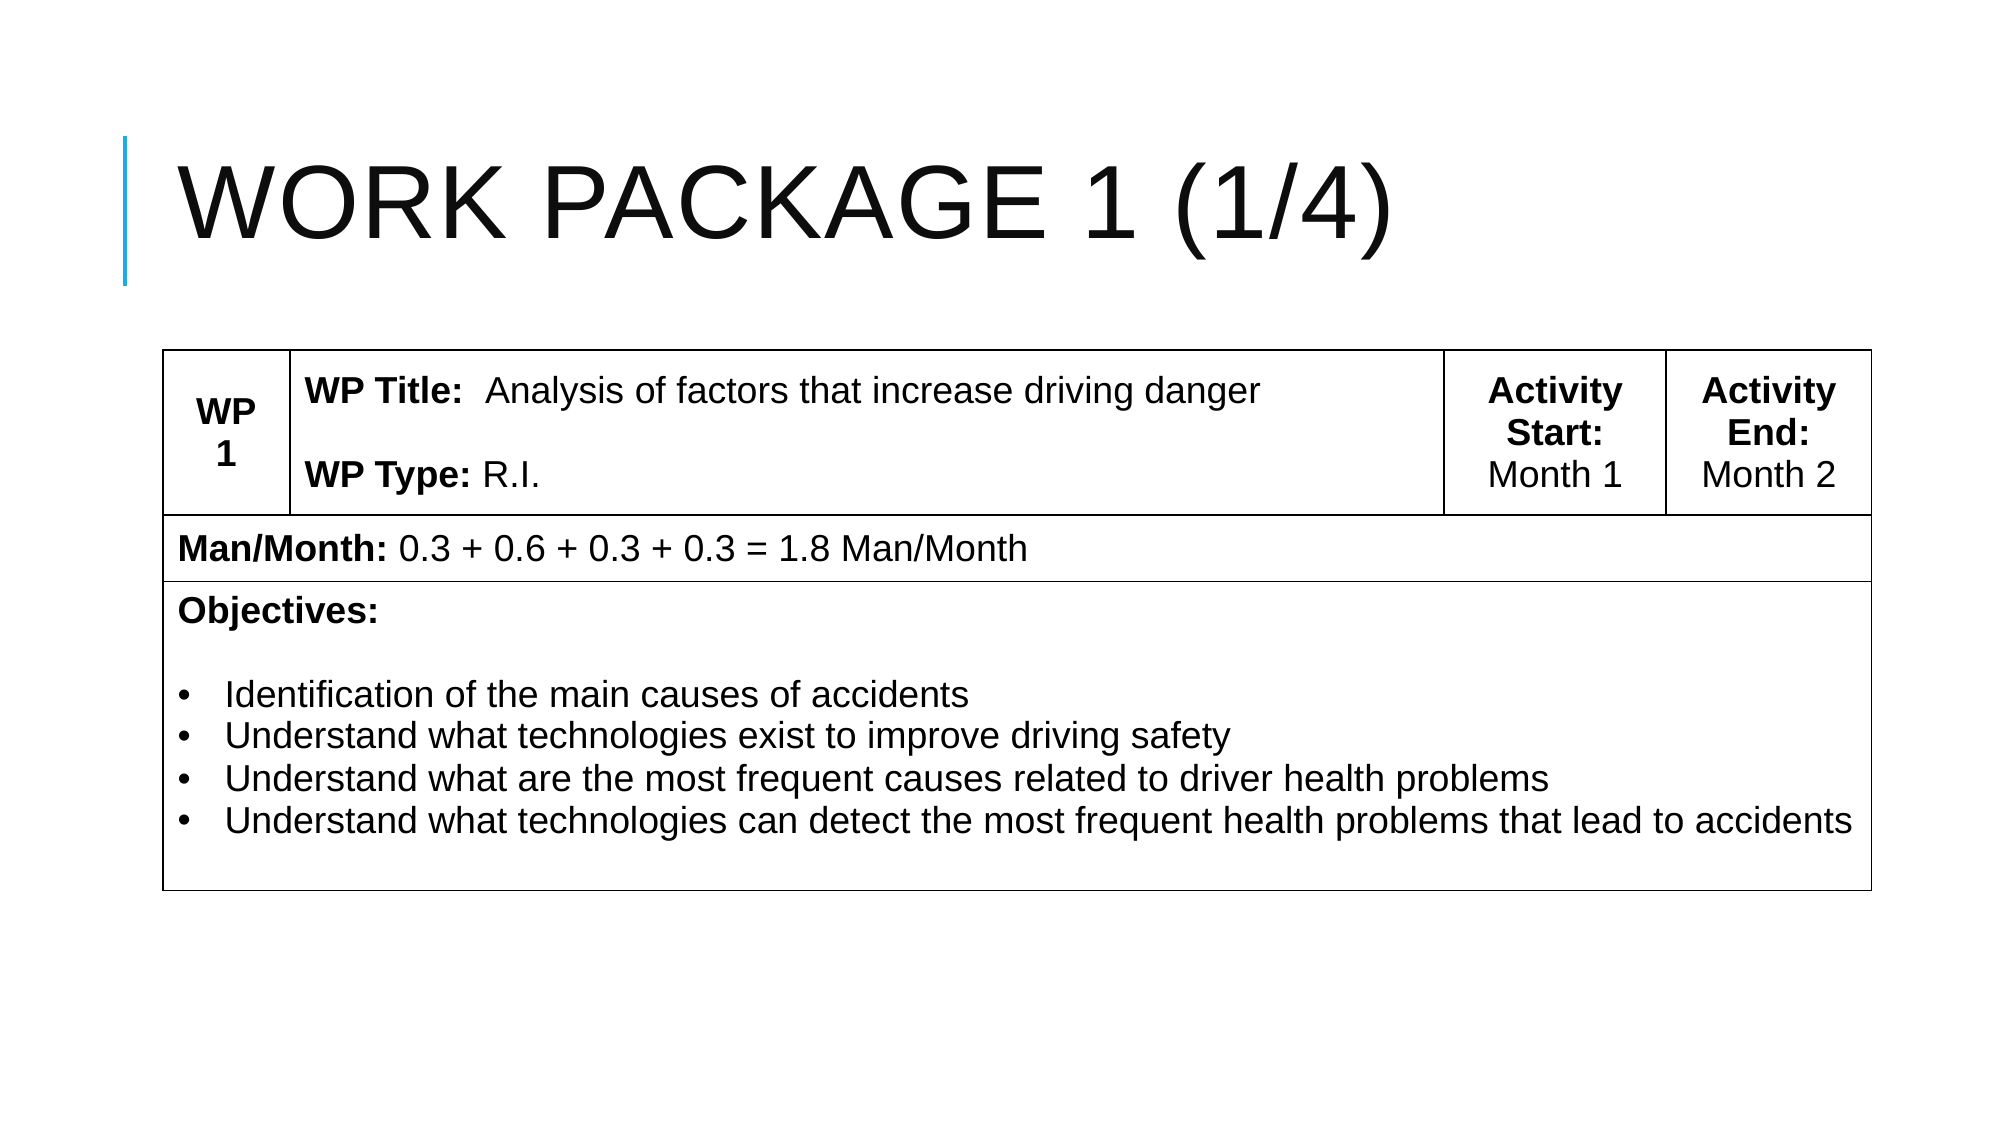

# WORK PACKAGE 1 (1/4)
| WP 1 | WP Title: Analysis of factors that increase driving danger WP Type: R.I. | Activity Start: Month 1 | Activity End: Month 2 |
| --- | --- | --- | --- |
| Man/Month: 0.3 + 0.6 + 0.3 + 0.3 = 1.8 Man/Month |  |  |  |
| Objectives: Identification of the main causes of accidents Understand what technologies exist to improve driving safety Understand what are the most frequent causes related to driver health problems Understand what technologies can detect the most frequent health problems that lead to accidents |  |  |  |